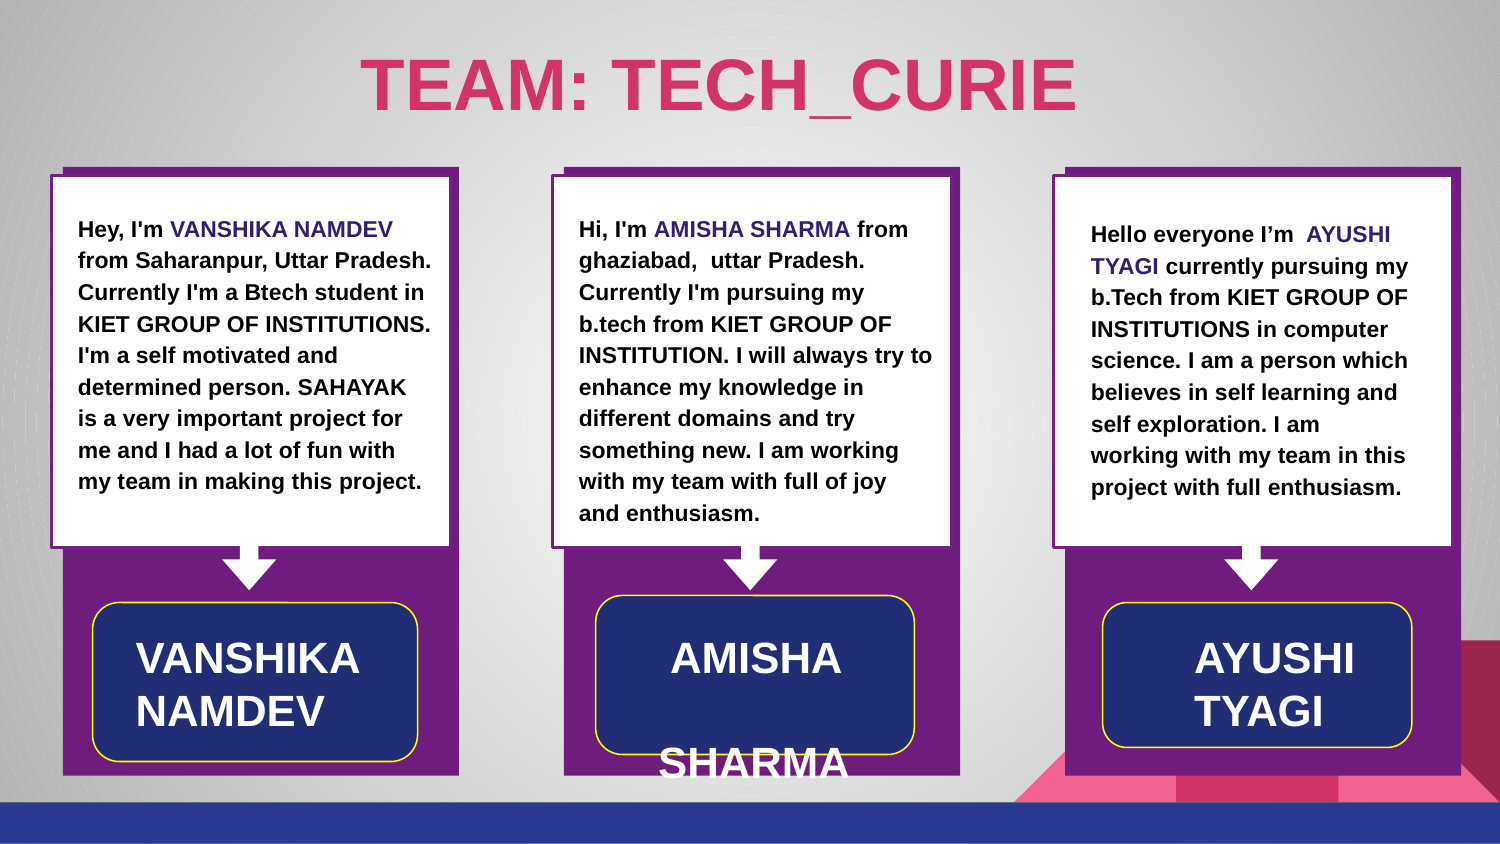

# TEAM: TECH_CURIE

Hey, I'm VANSHIKA NAMDEV from Saharanpur, Uttar Pradesh. Currently I'm a Btech student in KIET GROUP OF INSTITUTIONS. I'm a self motivated and determined person. SAHAYAK is a very important project for me and I had a lot of fun with my team in making this project.

Hi, I'm AMISHA SHARMA from ghaziabad,  uttar Pradesh. Currently I'm pursuing my b.tech from KIET GROUP OF INSTITUTION. I will always try to enhance my knowledge in different domains and try something new. I am working with my team with full of joy and enthusiasm.

Hello everyone I’m  AYUSHI TYAGI currently pursuing my b.Tech from KIET GROUP OF INSTITUTIONS in computer science. I am a person which believes in self learning and self exploration. I am working with my team in this project with full enthusiasm.

VANSHIKA
NAMDEV
 AMISHA    SHARMA
    AYUSHI
    TYAGI